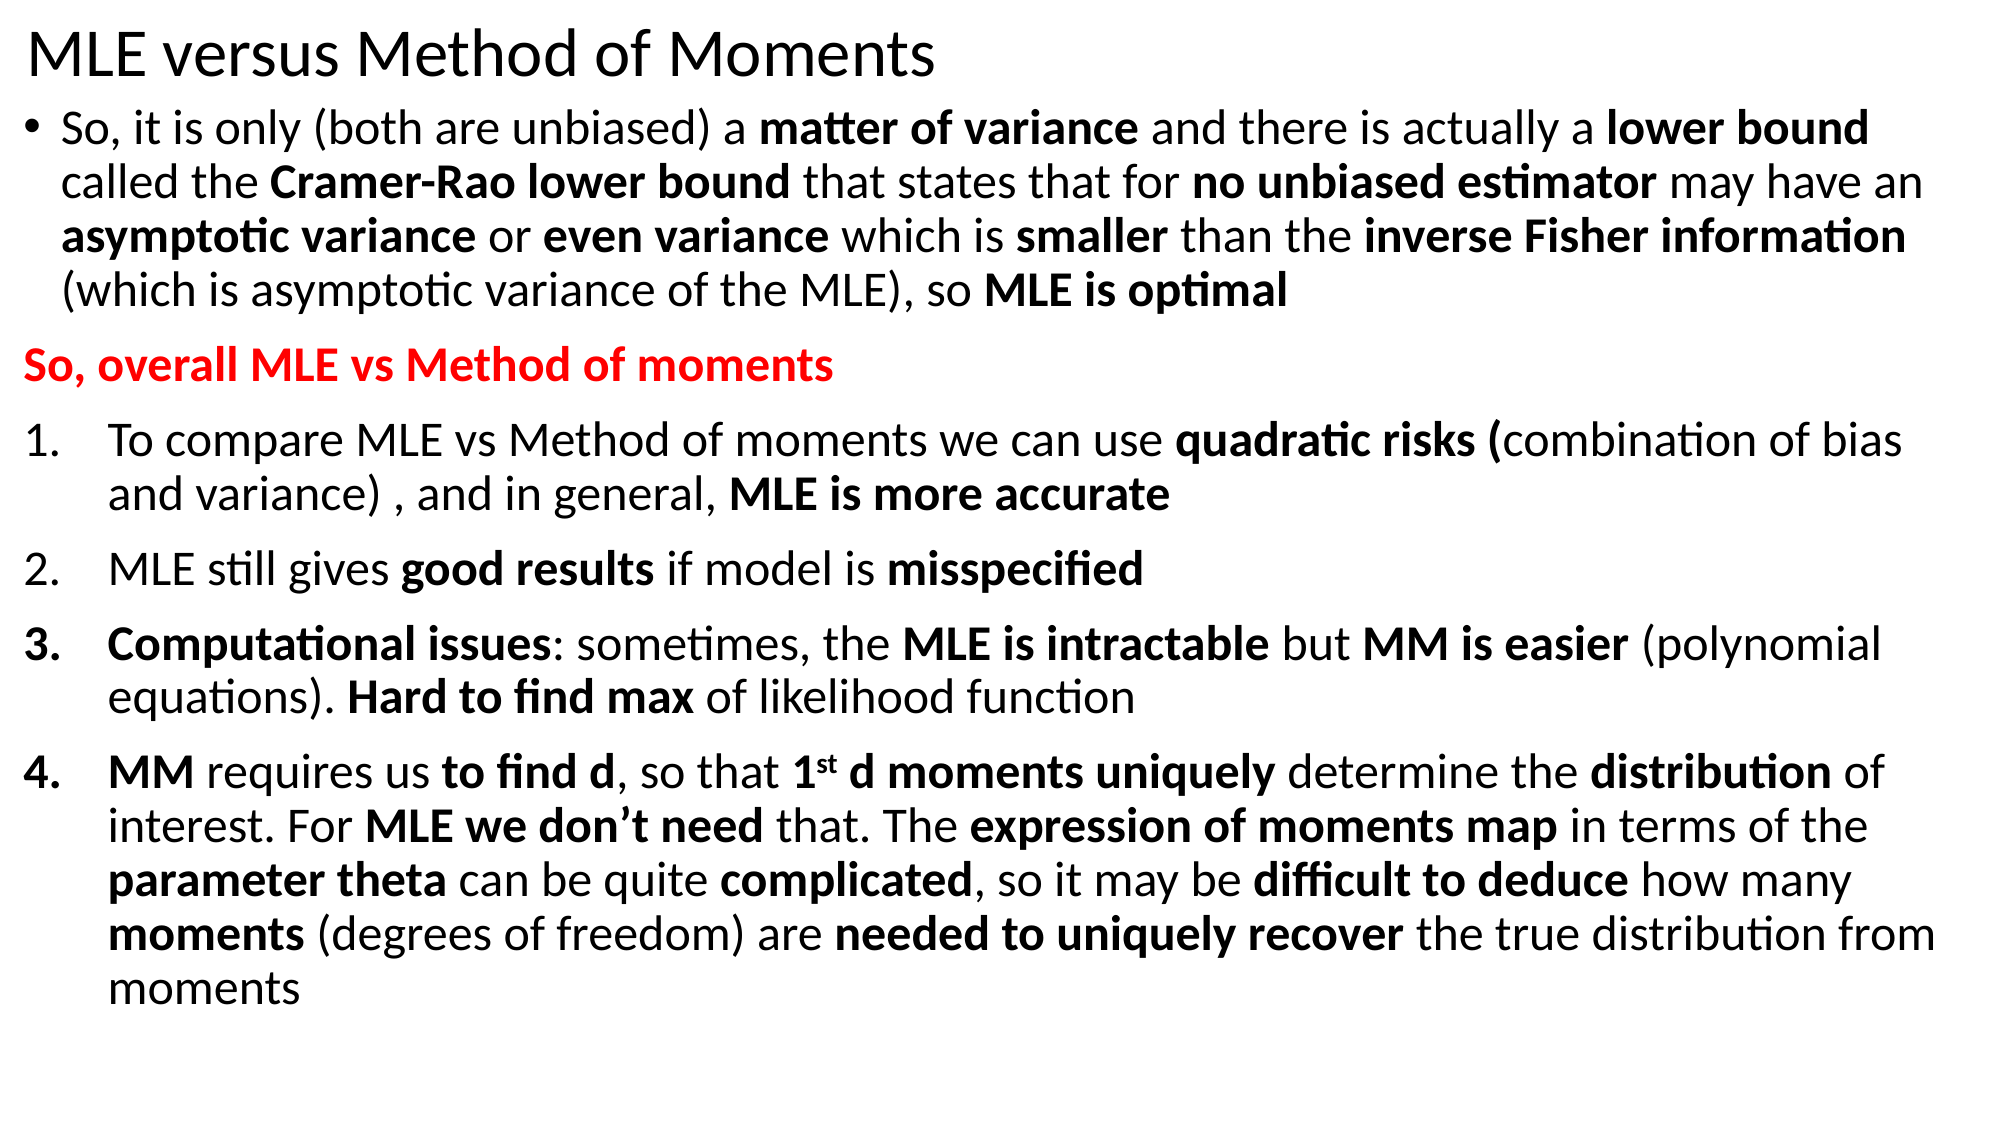

# MLE versus Method of Moments
So, it is only (both are unbiased) a matter of variance and there is actually a lower bound called the Cramer-Rao lower bound that states that for no unbiased estimator may have an asymptotic variance or even variance which is smaller than the inverse Fisher information (which is asymptotic variance of the MLE), so MLE is optimal
So, overall MLE vs Method of moments
To compare MLE vs Method of moments we can use quadratic risks (combination of bias and variance) , and in general, MLE is more accurate
MLE still gives good results if model is misspecified
Computational issues: sometimes, the MLE is intractable but MM is easier (polynomial equations). Hard to find max of likelihood function
MM requires us to find d, so that 1st d moments uniquely determine the distribution of interest. For MLE we don’t need that. The expression of moments map in terms of the parameter theta can be quite complicated, so it may be difficult to deduce how many moments (degrees of freedom) are needed to uniquely recover the true distribution from moments